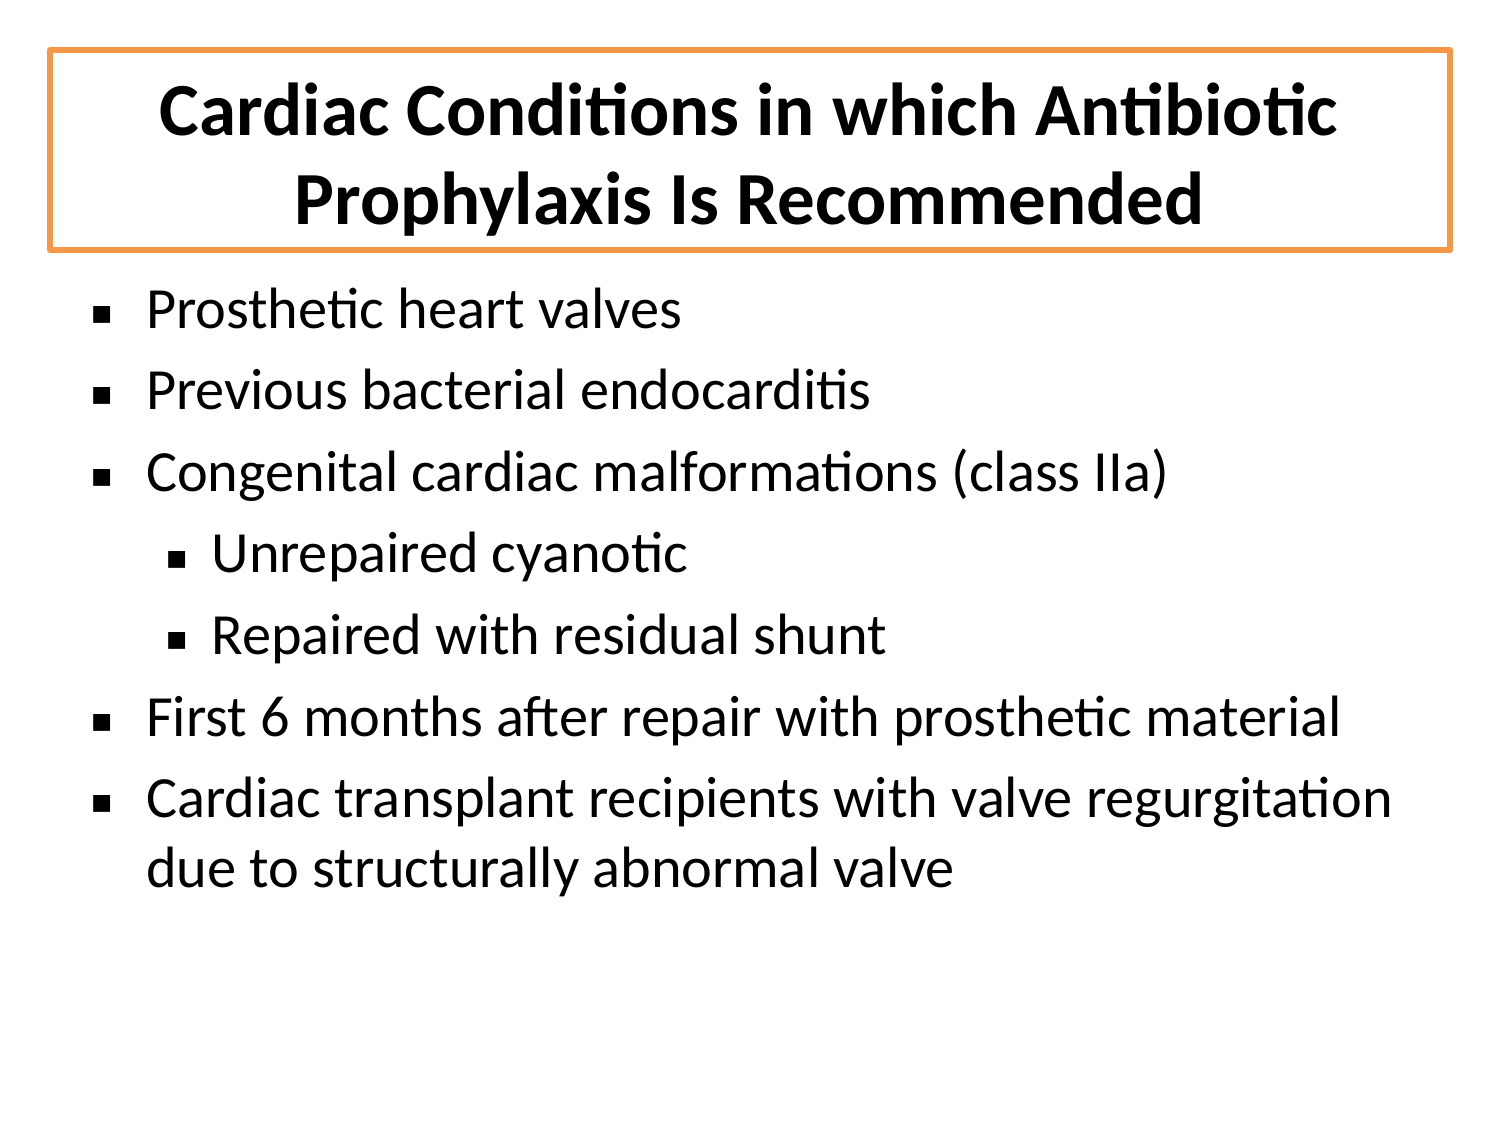

# Cardiac Conditions in which Antibiotic Prophylaxis Is Recommended
Prosthetic heart valves
Previous bacterial endocarditis
Congenital cardiac malformations (class IIa)
Unrepaired cyanotic
Repaired with residual shunt
First 6 months after repair with prosthetic material
Cardiac transplant recipients with valve regurgitation due to structurally abnormal valve